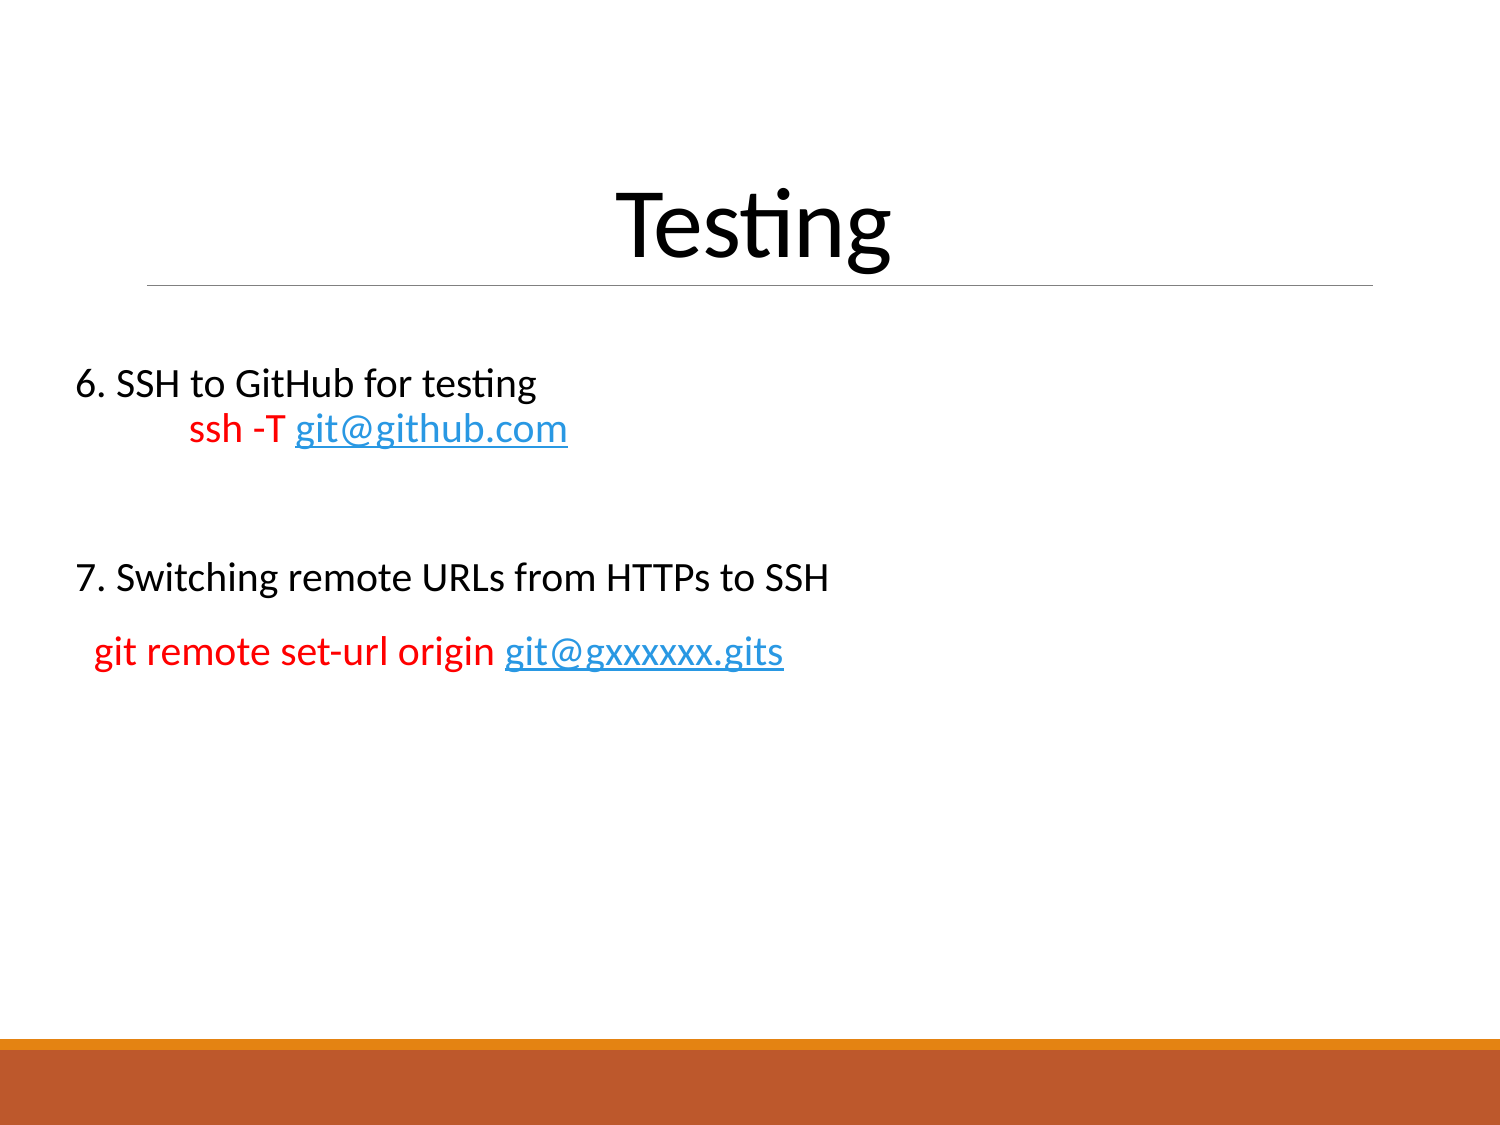

# Testing

6. SSH to GitHub for testing
            ssh -T git@github.com

7. Switching remote URLs from HTTPs to SSH
  git remote set-url origin git@gxxxxxx.gits